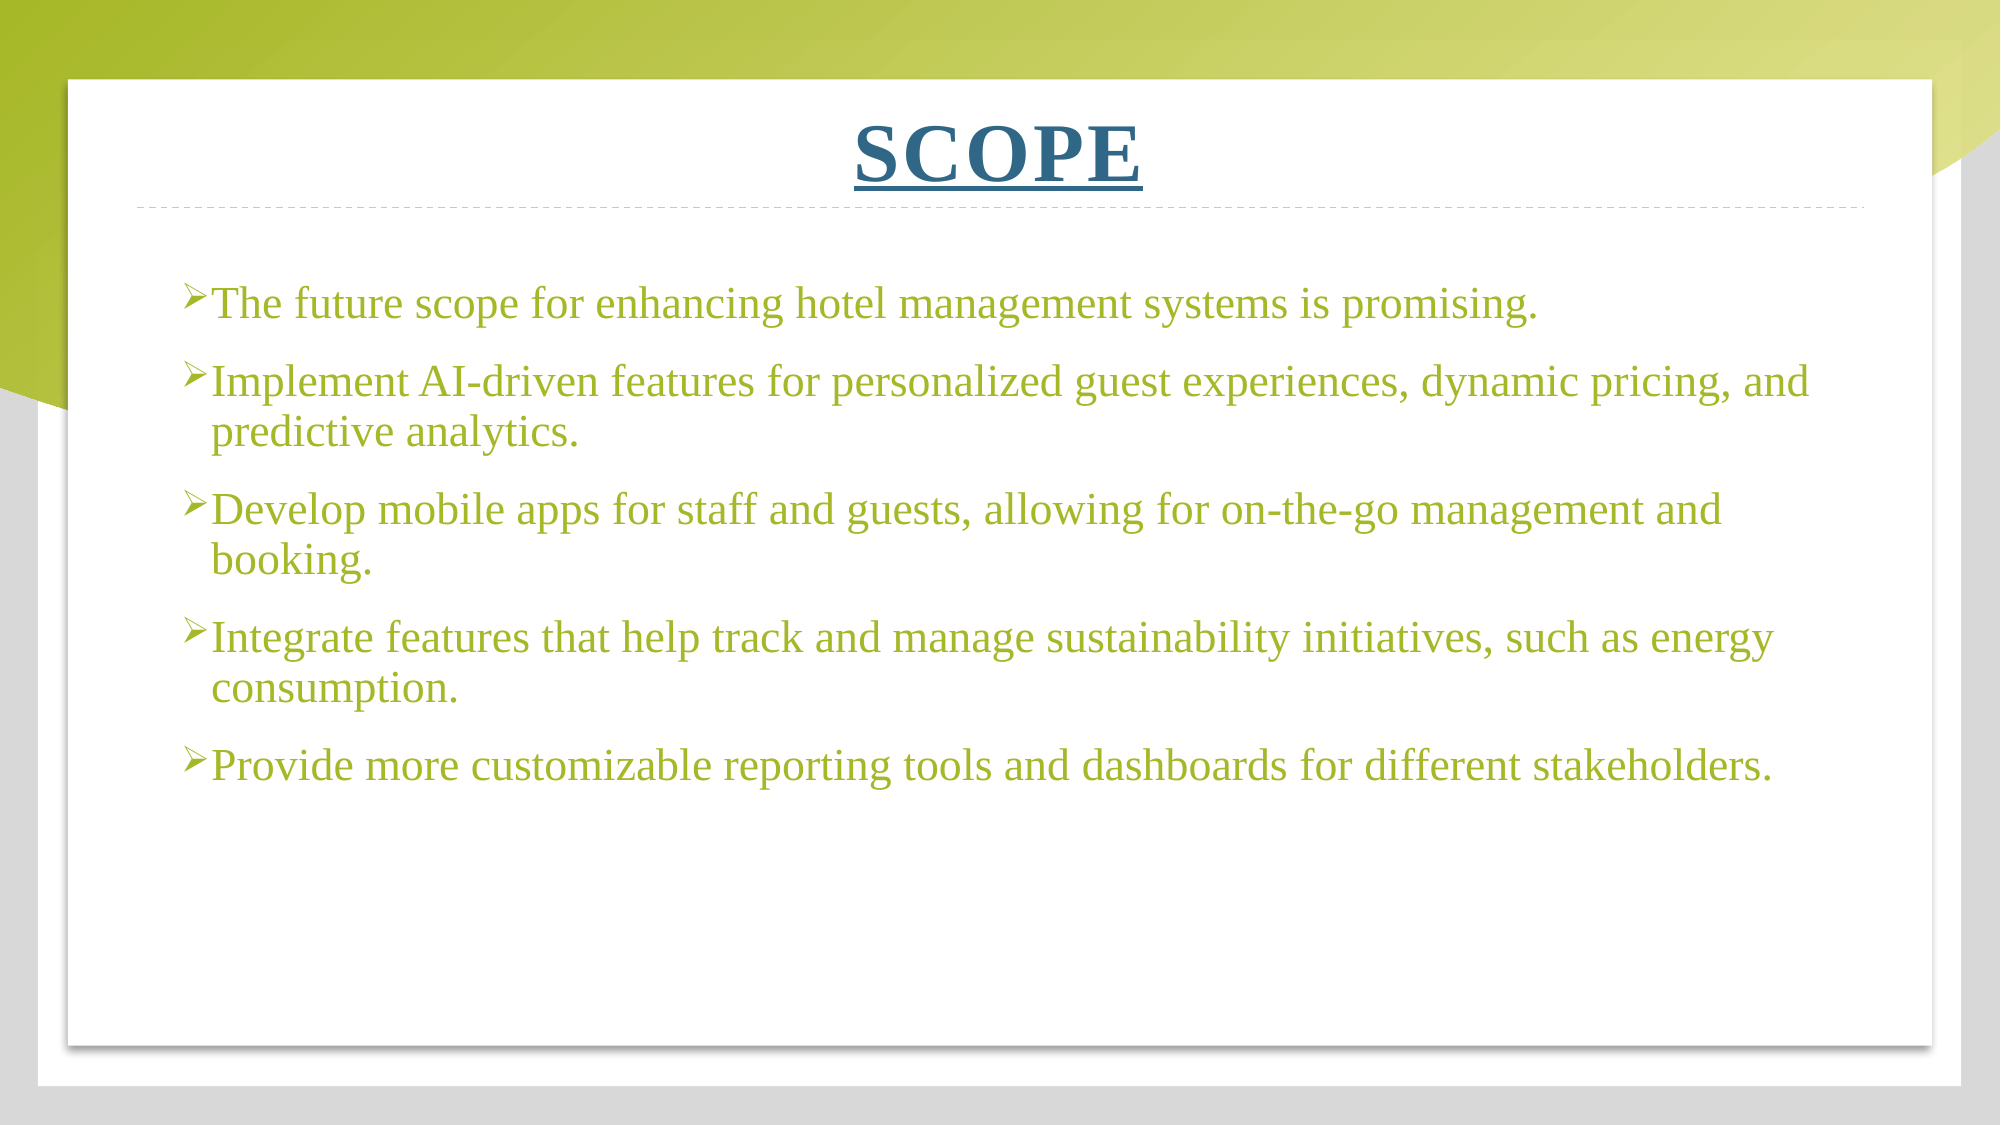

# SCOPE
The future scope for enhancing hotel management systems is promising.
Implement AI-driven features for personalized guest experiences, dynamic pricing, and predictive analytics.
Develop mobile apps for staff and guests, allowing for on-the-go management and booking.
Integrate features that help track and manage sustainability initiatives, such as energy consumption.
Provide more customizable reporting tools and dashboards for different stakeholders.